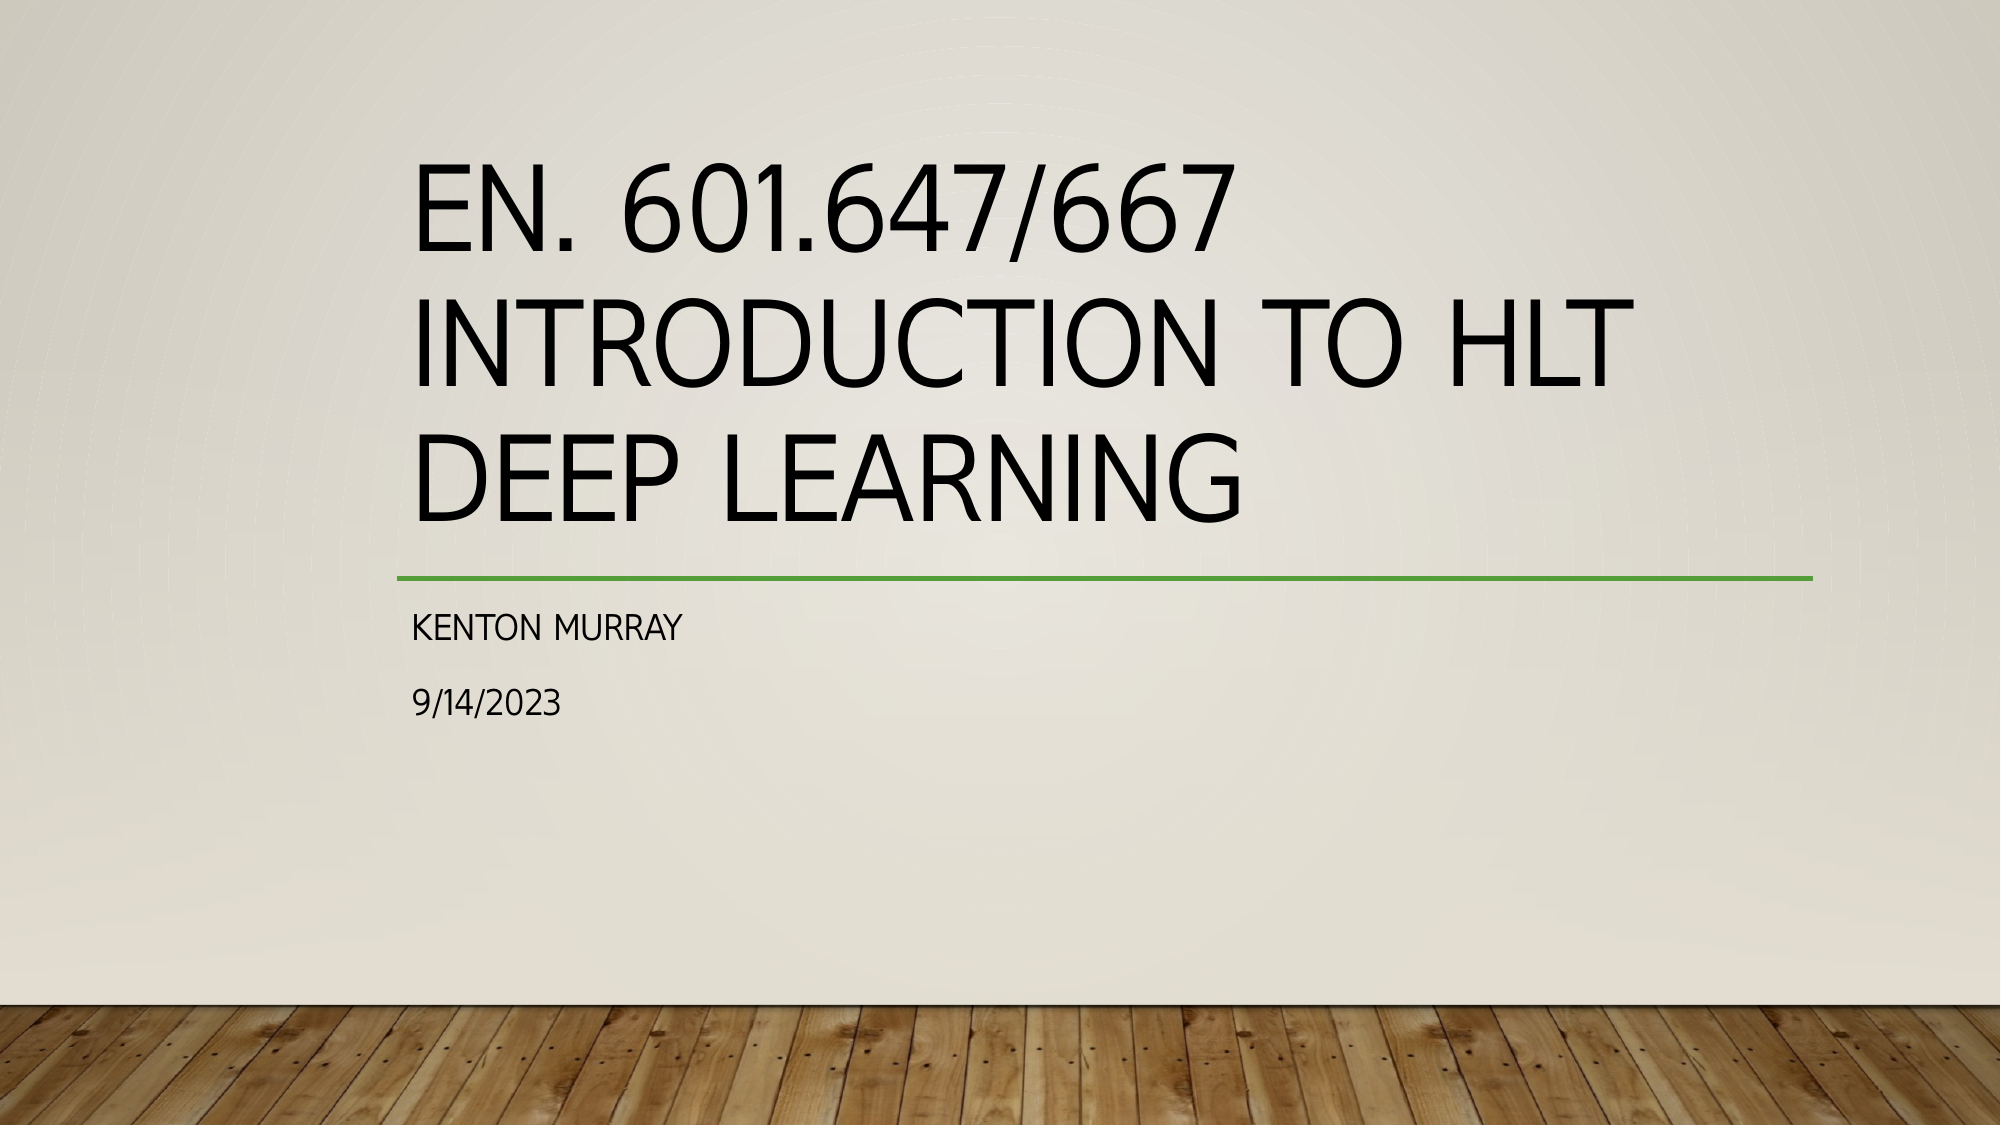

# EN. 601.647/667 Introduction to HLT Deep Learning
Kenton Murray
9/14/2023